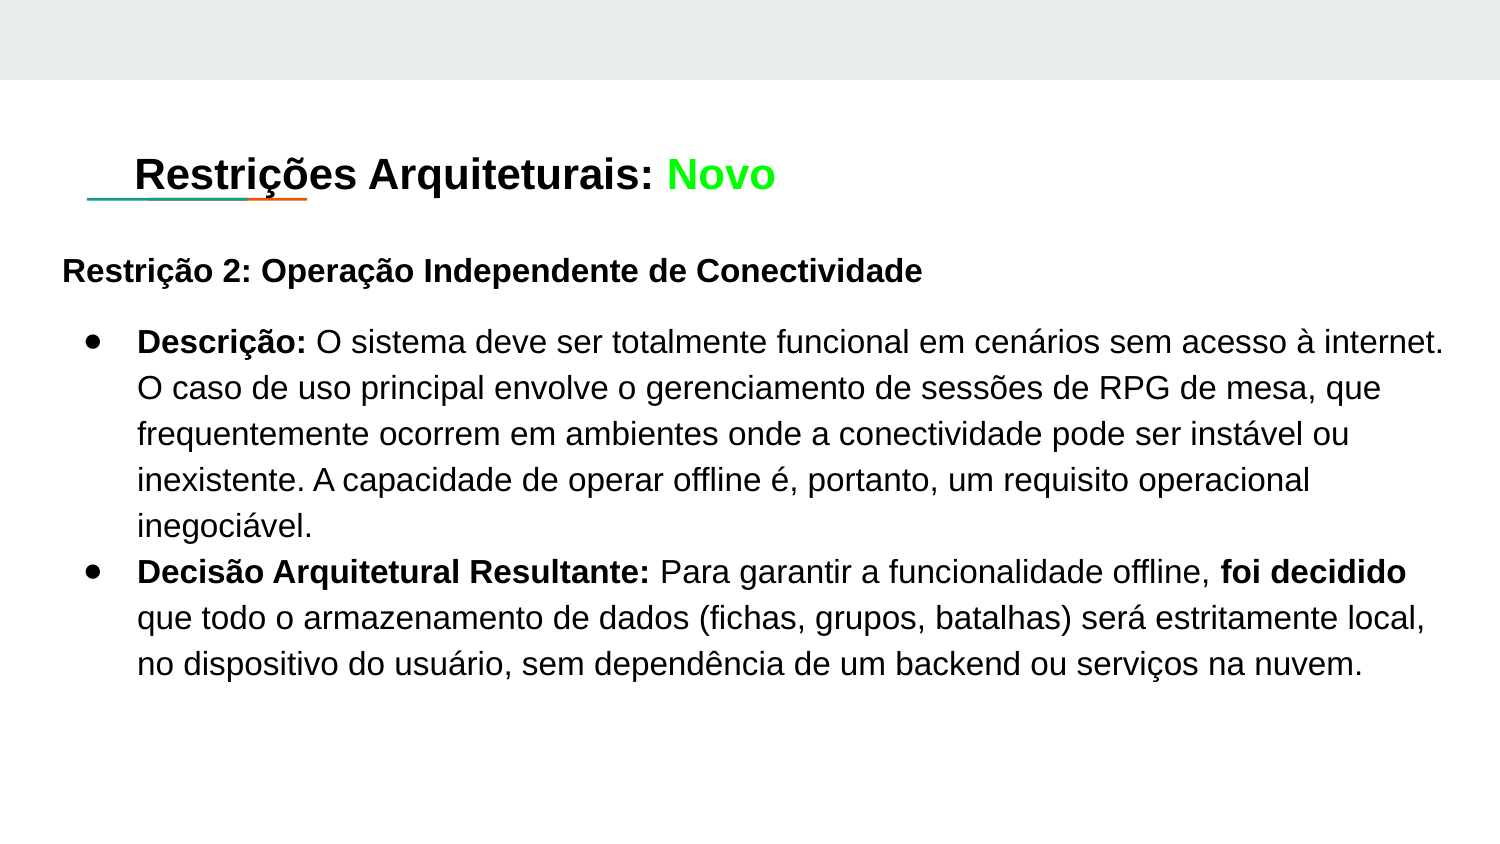

# Restrições Arquiteturais: Novo
Restrição 2: Operação Independente de Conectividade
Descrição: O sistema deve ser totalmente funcional em cenários sem acesso à internet. O caso de uso principal envolve o gerenciamento de sessões de RPG de mesa, que frequentemente ocorrem em ambientes onde a conectividade pode ser instável ou inexistente. A capacidade de operar offline é, portanto, um requisito operacional inegociável.
Decisão Arquitetural Resultante: Para garantir a funcionalidade offline, foi decidido que todo o armazenamento de dados (fichas, grupos, batalhas) será estritamente local, no dispositivo do usuário, sem dependência de um backend ou serviços na nuvem.